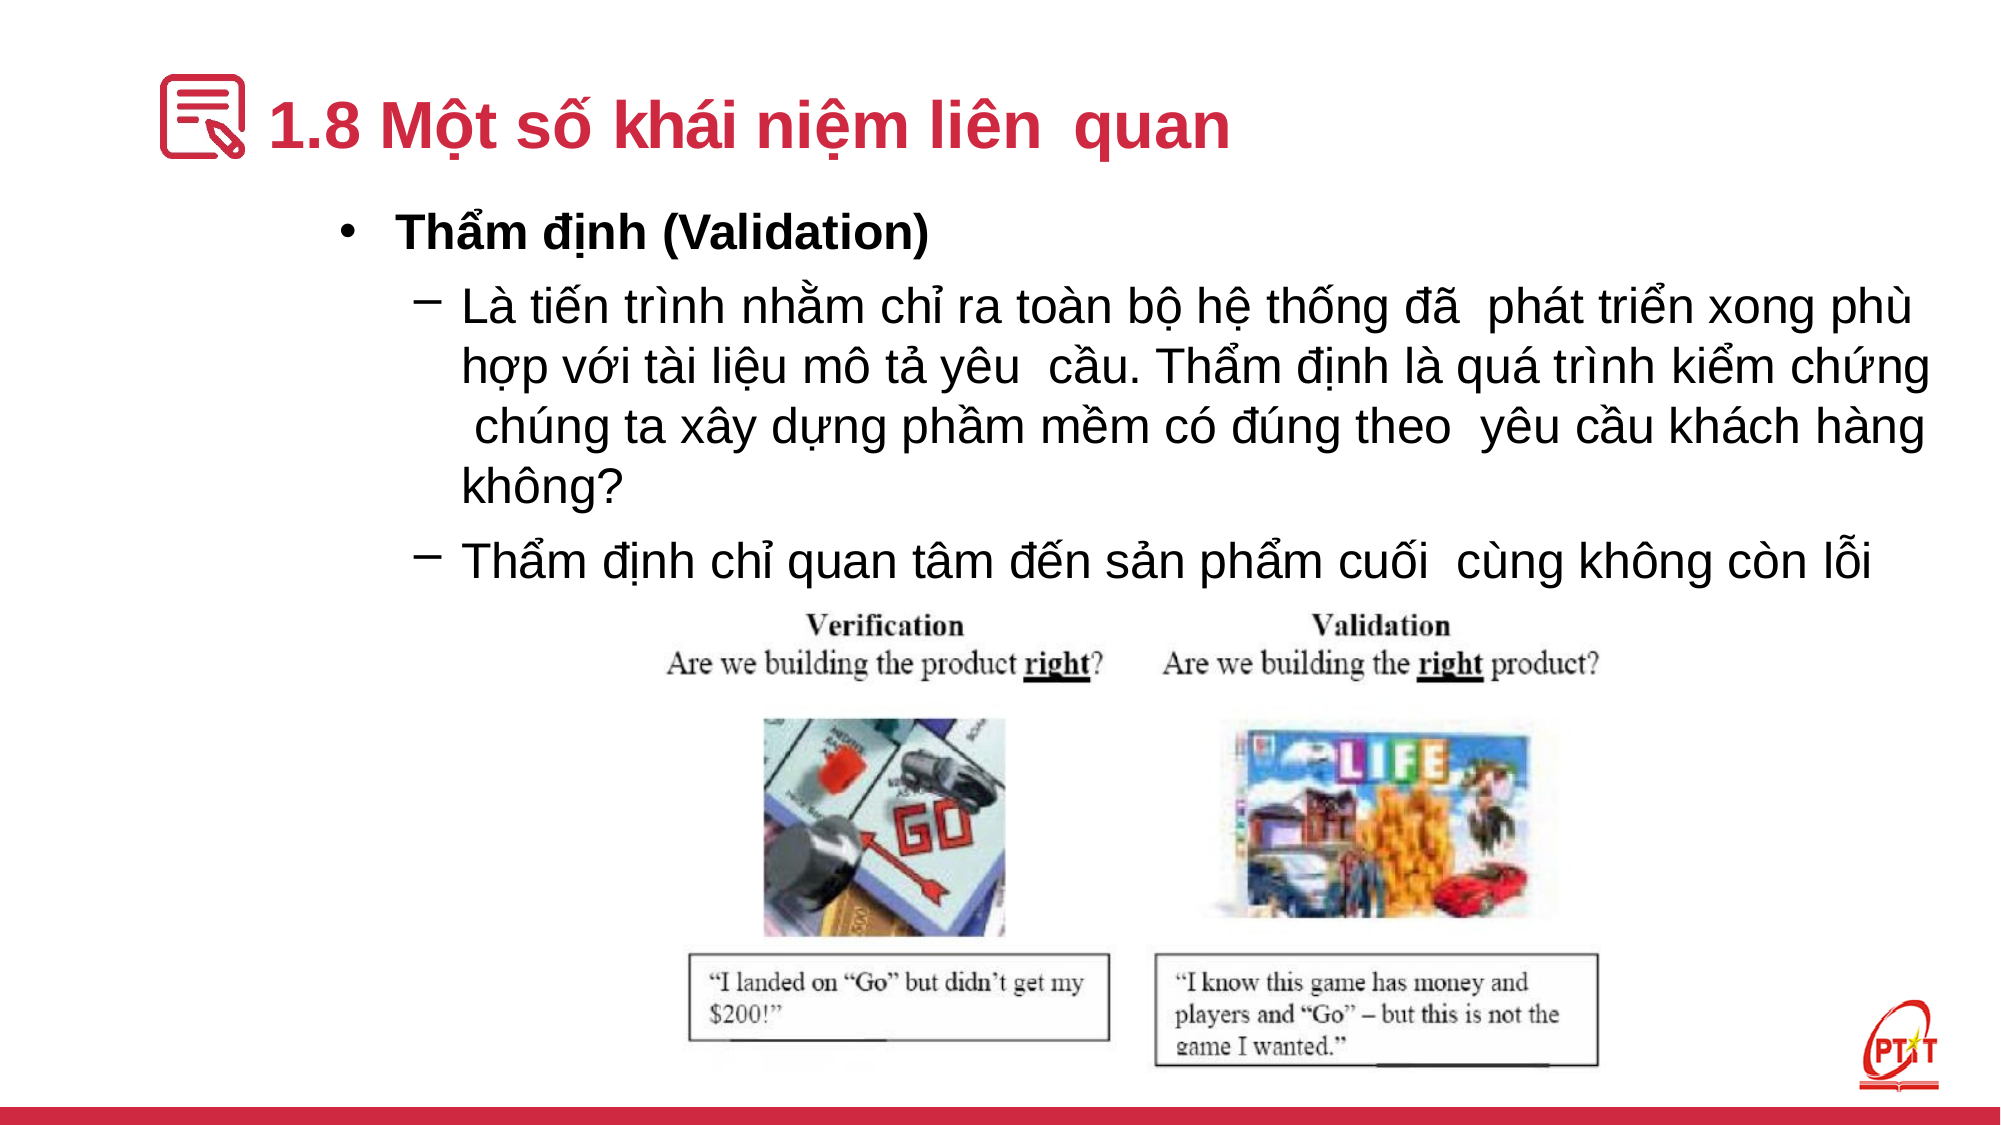

# 1.8 Một số khái niệm liên quan
Thẩm định (Validation)
Là tiến trình nhằm chỉ ra toàn bộ hệ thống đã  phát triển xong phù hợp với tài liệu mô tả yêu  cầu. Thẩm định là quá trình kiểm chứng  chúng ta xây dựng phầm mềm có đúng theo  yêu cầu khách hàng không?
Thẩm định chỉ quan tâm đến sản phẩm cuối  cùng không còn lỗi